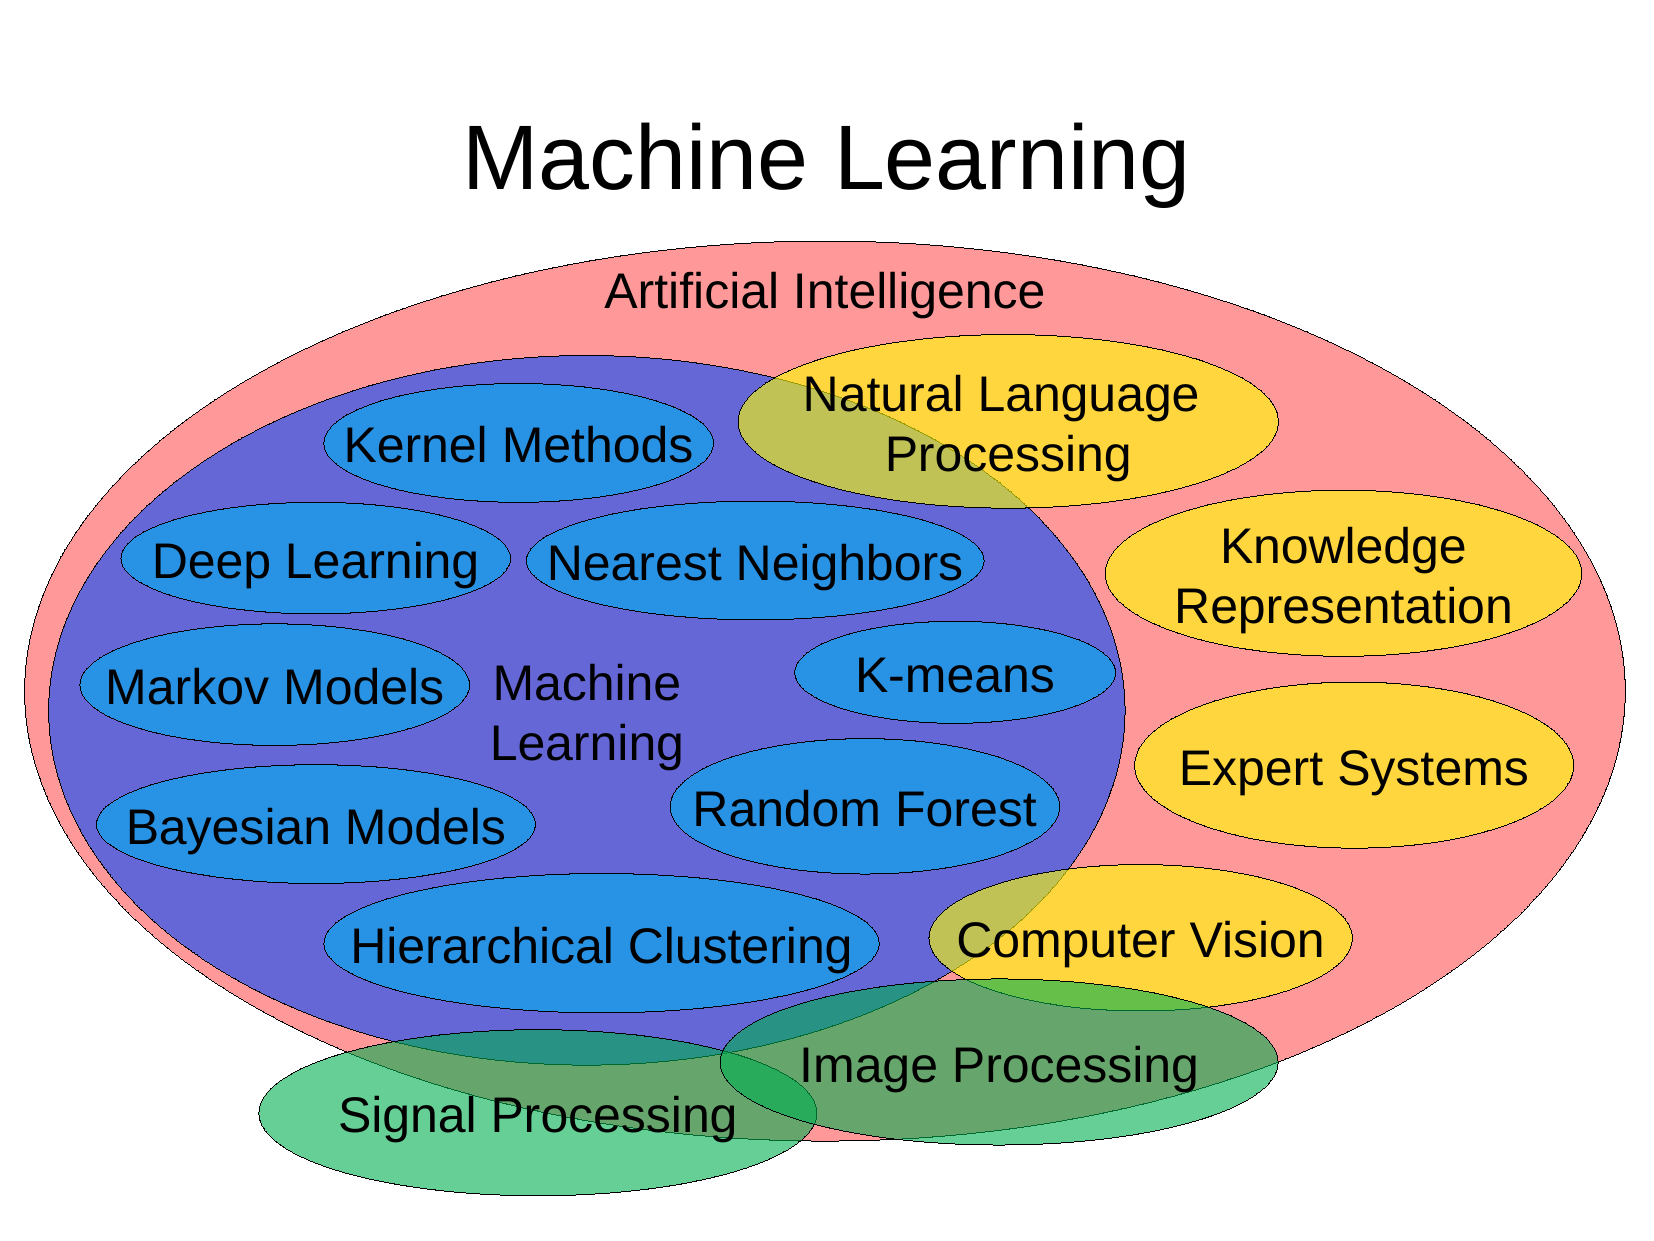

Machine Learning
Artificial Intelligence

Natural Language
Processing
Machine
Learning
Kernel Methods
Knowledge
Representation
Nearest Neighbors
Deep Learning
K-means
Markov Models
Expert Systems
Random Forest
Bayesian Models
Computer Vision
Hierarchical Clustering
Image Processing
Signal Processing